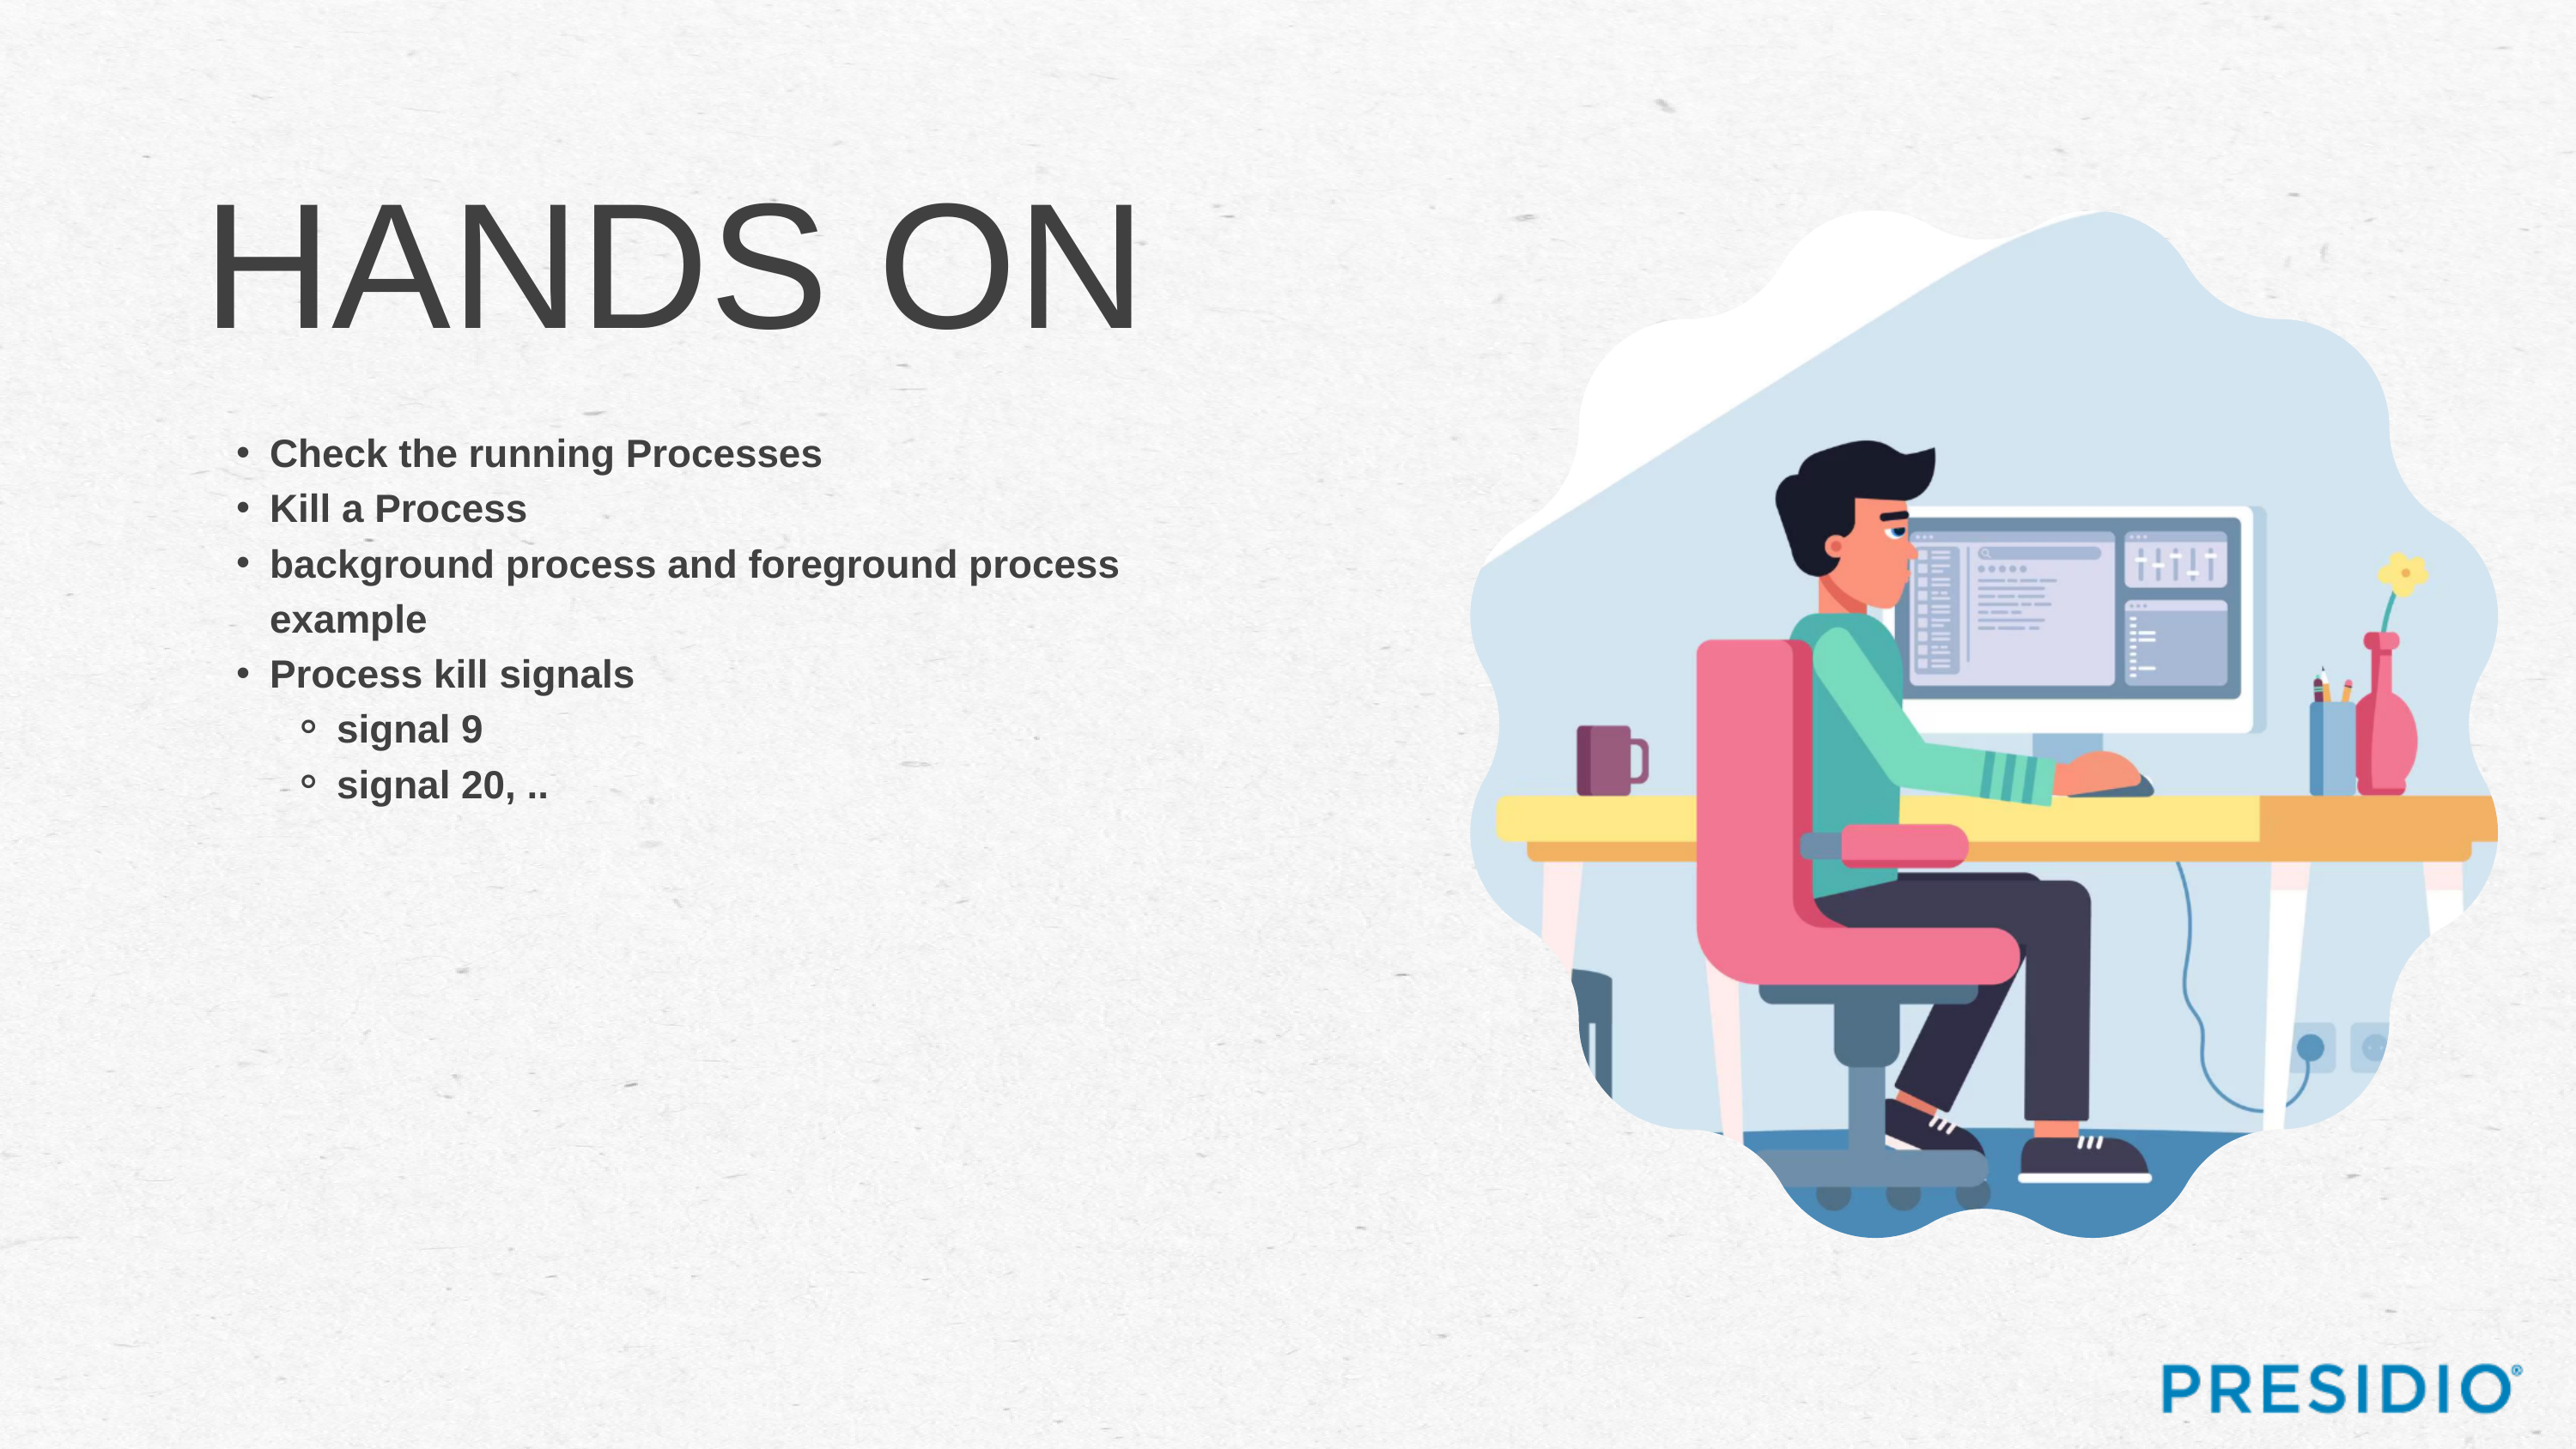

HANDS ON

Check the running Processes
Kill a Process
background process and foreground process example
Process kill signals
signal 9
signal 20, ..